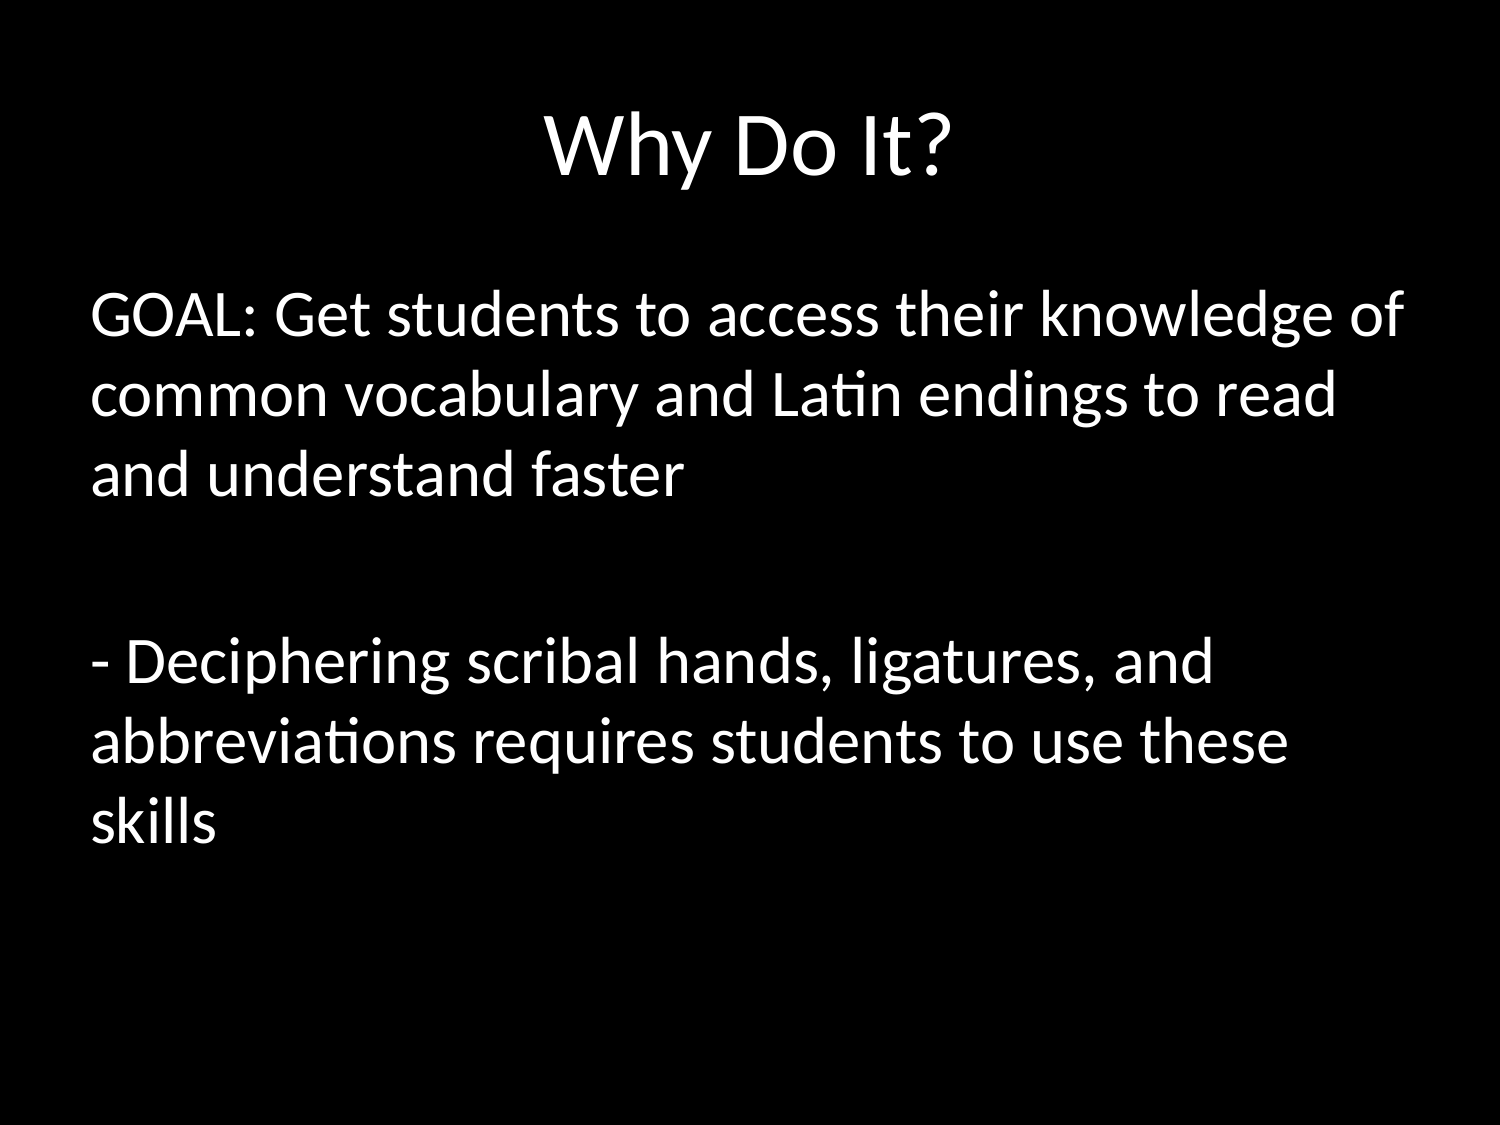

# Why Do It?
GOAL: Get students to access their knowledge of common vocabulary and Latin endings to read and understand faster

- Deciphering scribal hands, ligatures, and abbreviations requires students to use these skills